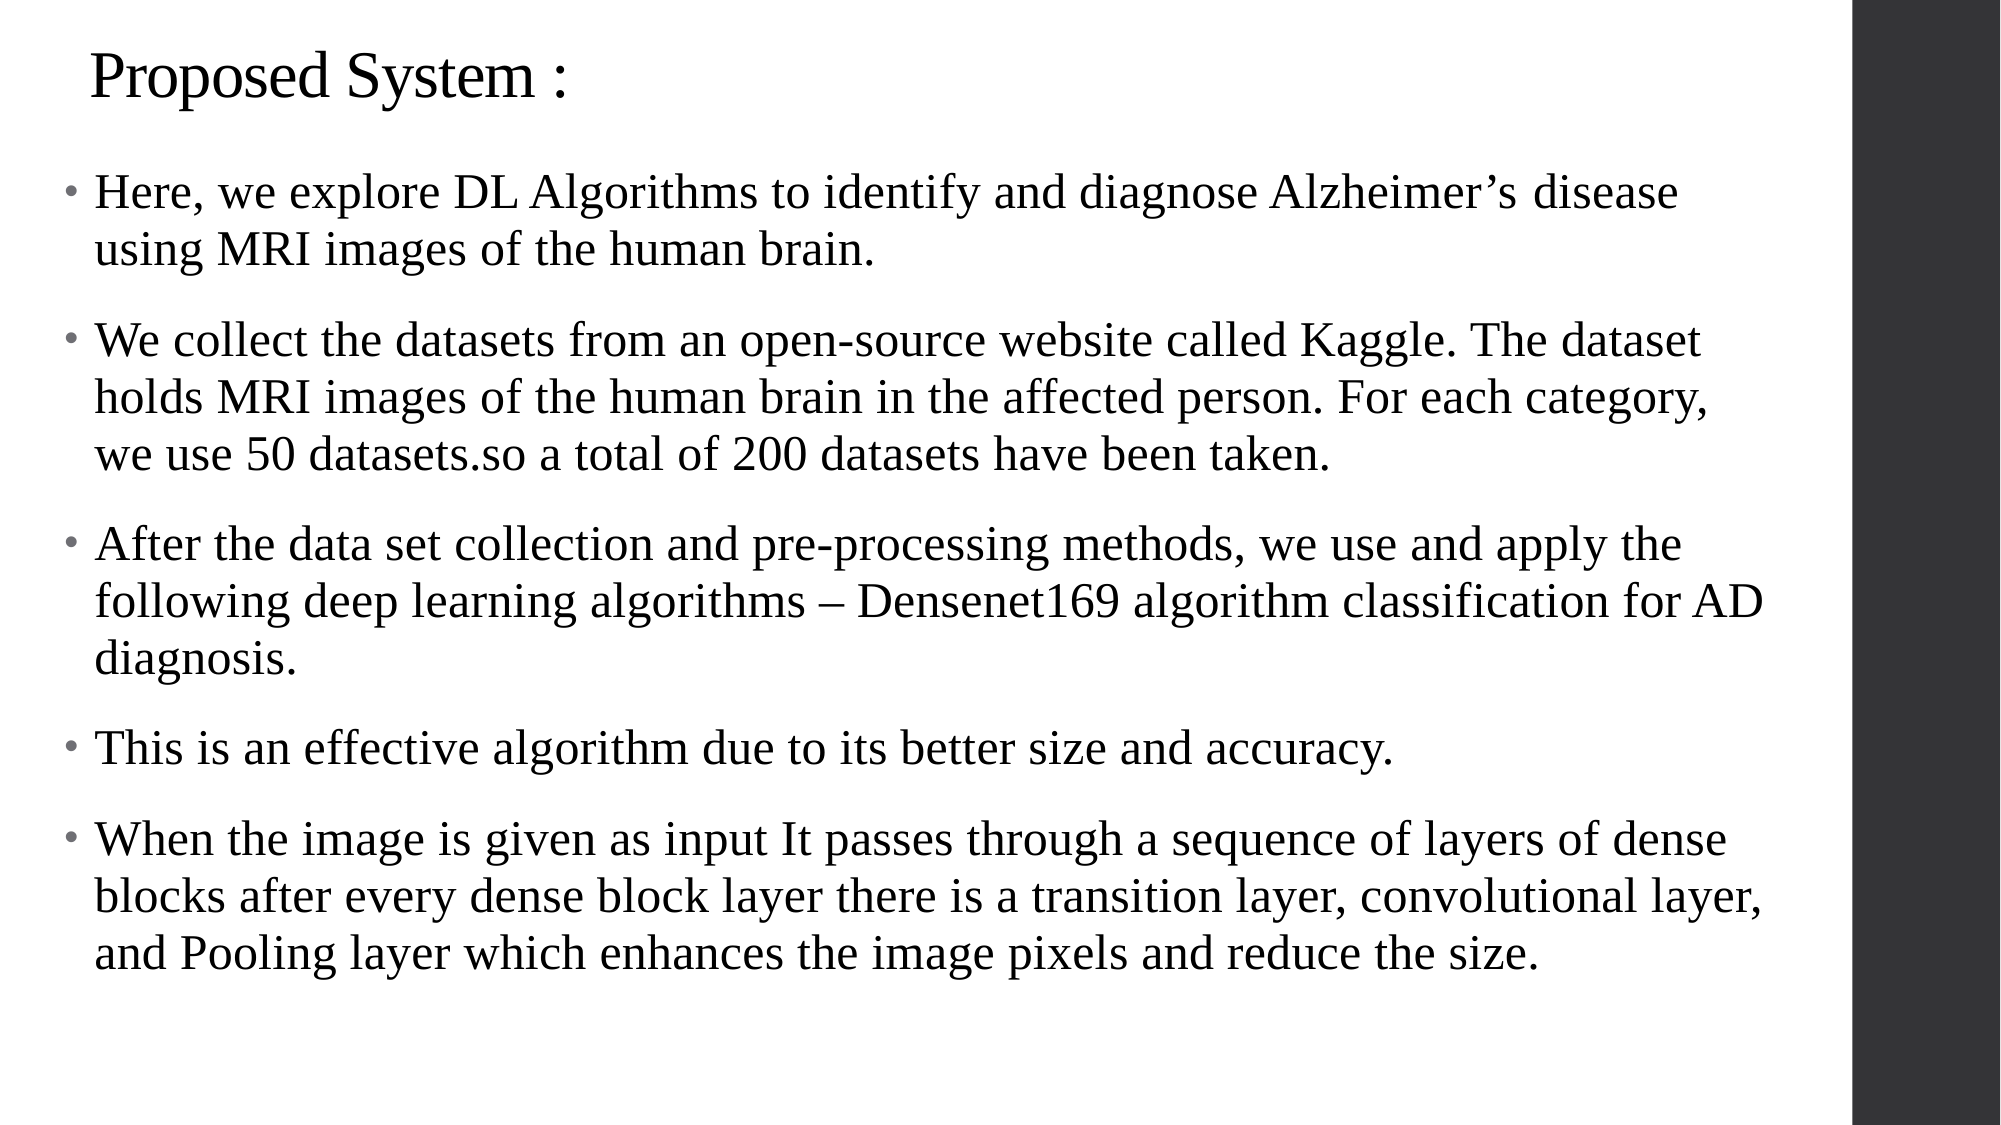

# Proposed System :
Here, we explore DL Algorithms to identify and diagnose Alzheimer’s disease using MRI images of the human brain.
We collect the datasets from an open-source website called Kaggle. The dataset holds MRI images of the human brain in the affected person. For each category, we use 50 datasets.so a total of 200 datasets have been taken.
After the data set collection and pre-processing methods, we use and apply the following deep learning algorithms – Densenet169 algorithm classification for AD diagnosis.
This is an effective algorithm due to its better size and accuracy.
When the image is given as input It passes through a sequence of layers of dense blocks after every dense block layer there is a transition layer, convolutional layer, and Pooling layer which enhances the image pixels and reduce the size.